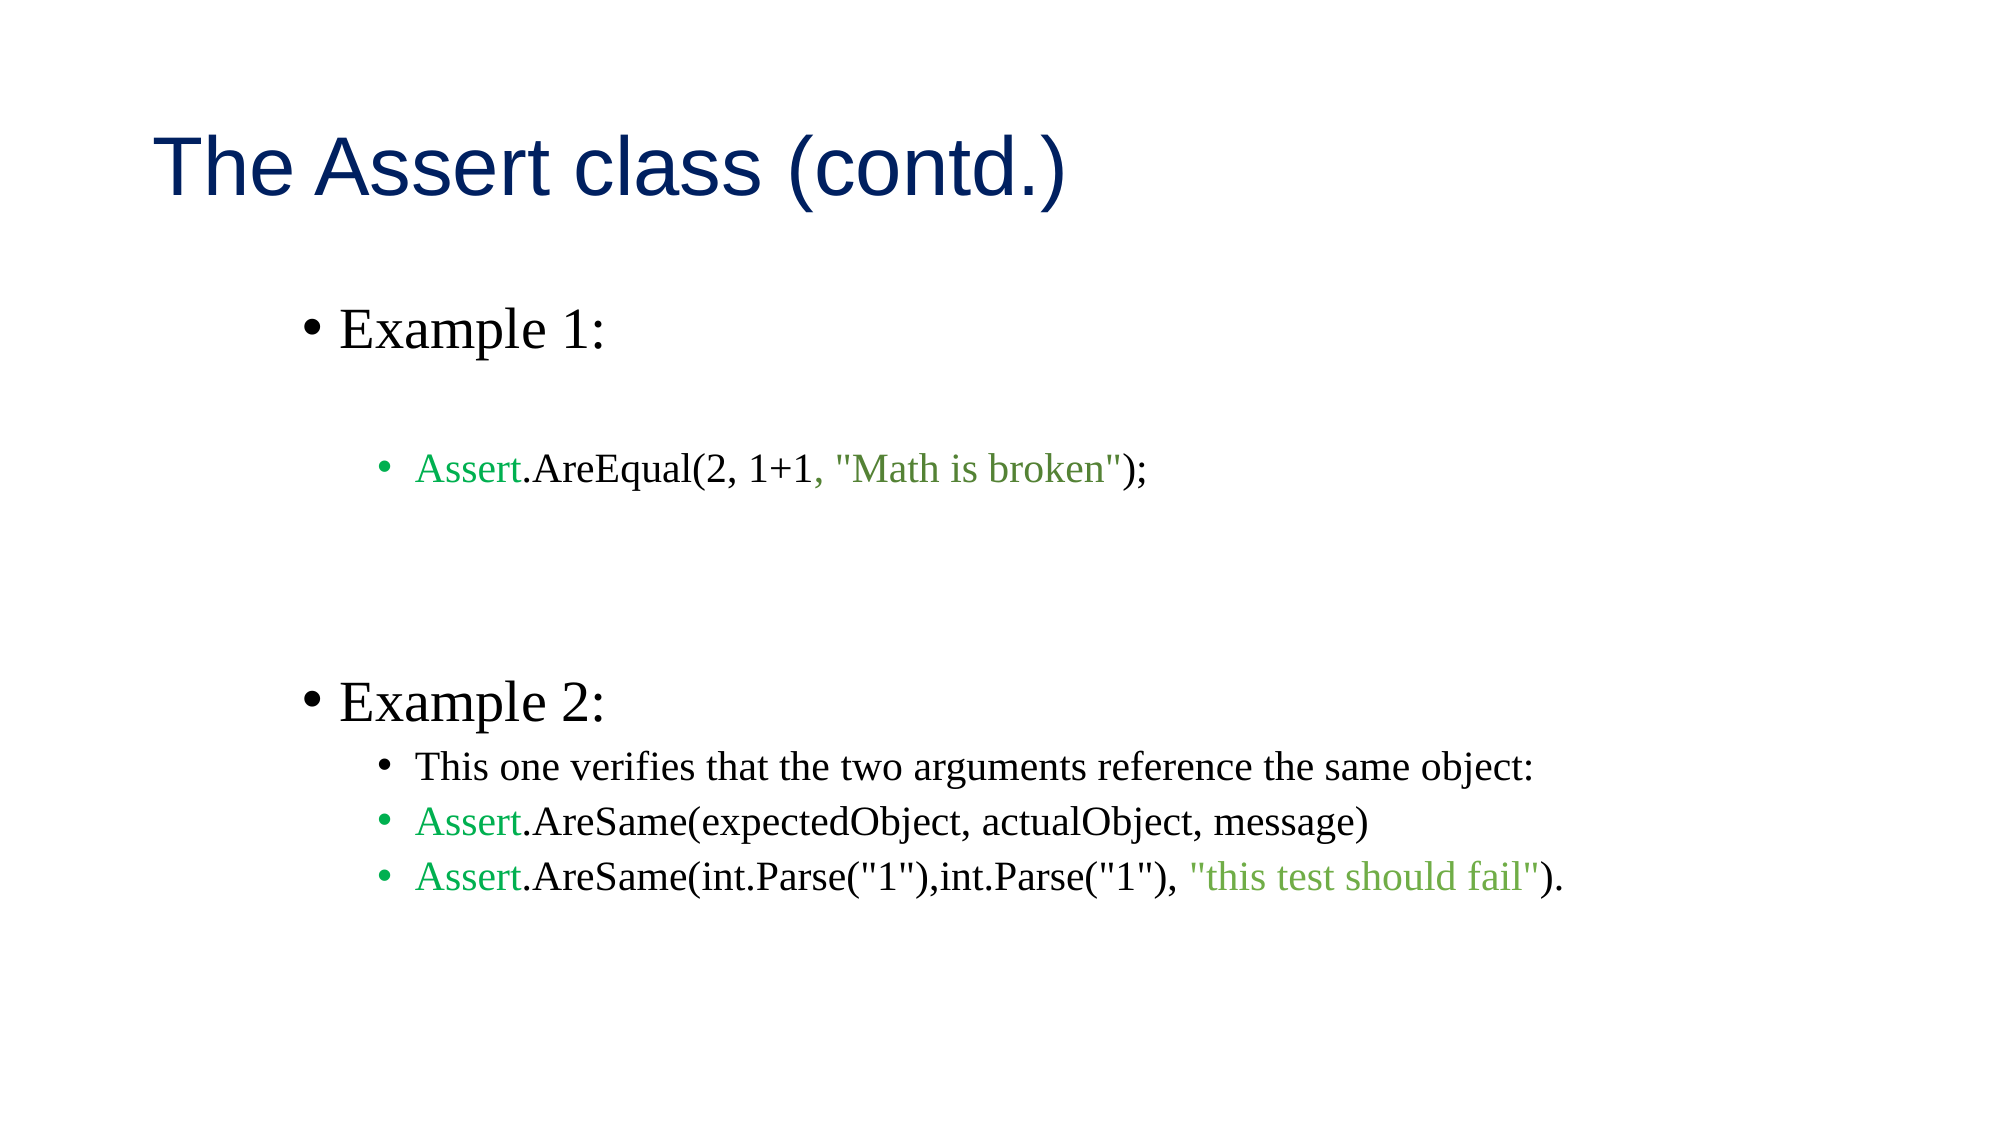

# The Assert class (contd.)
Example 1:

Assert.AreEqual(2, 1+1, "Math is broken");

Example 2:
This one verifies that the two arguments reference the same object:
Assert.AreSame(expectedObject, actualObject, message)
Assert.AreSame(int.Parse("1"),int.Parse("1"), "this test should fail").